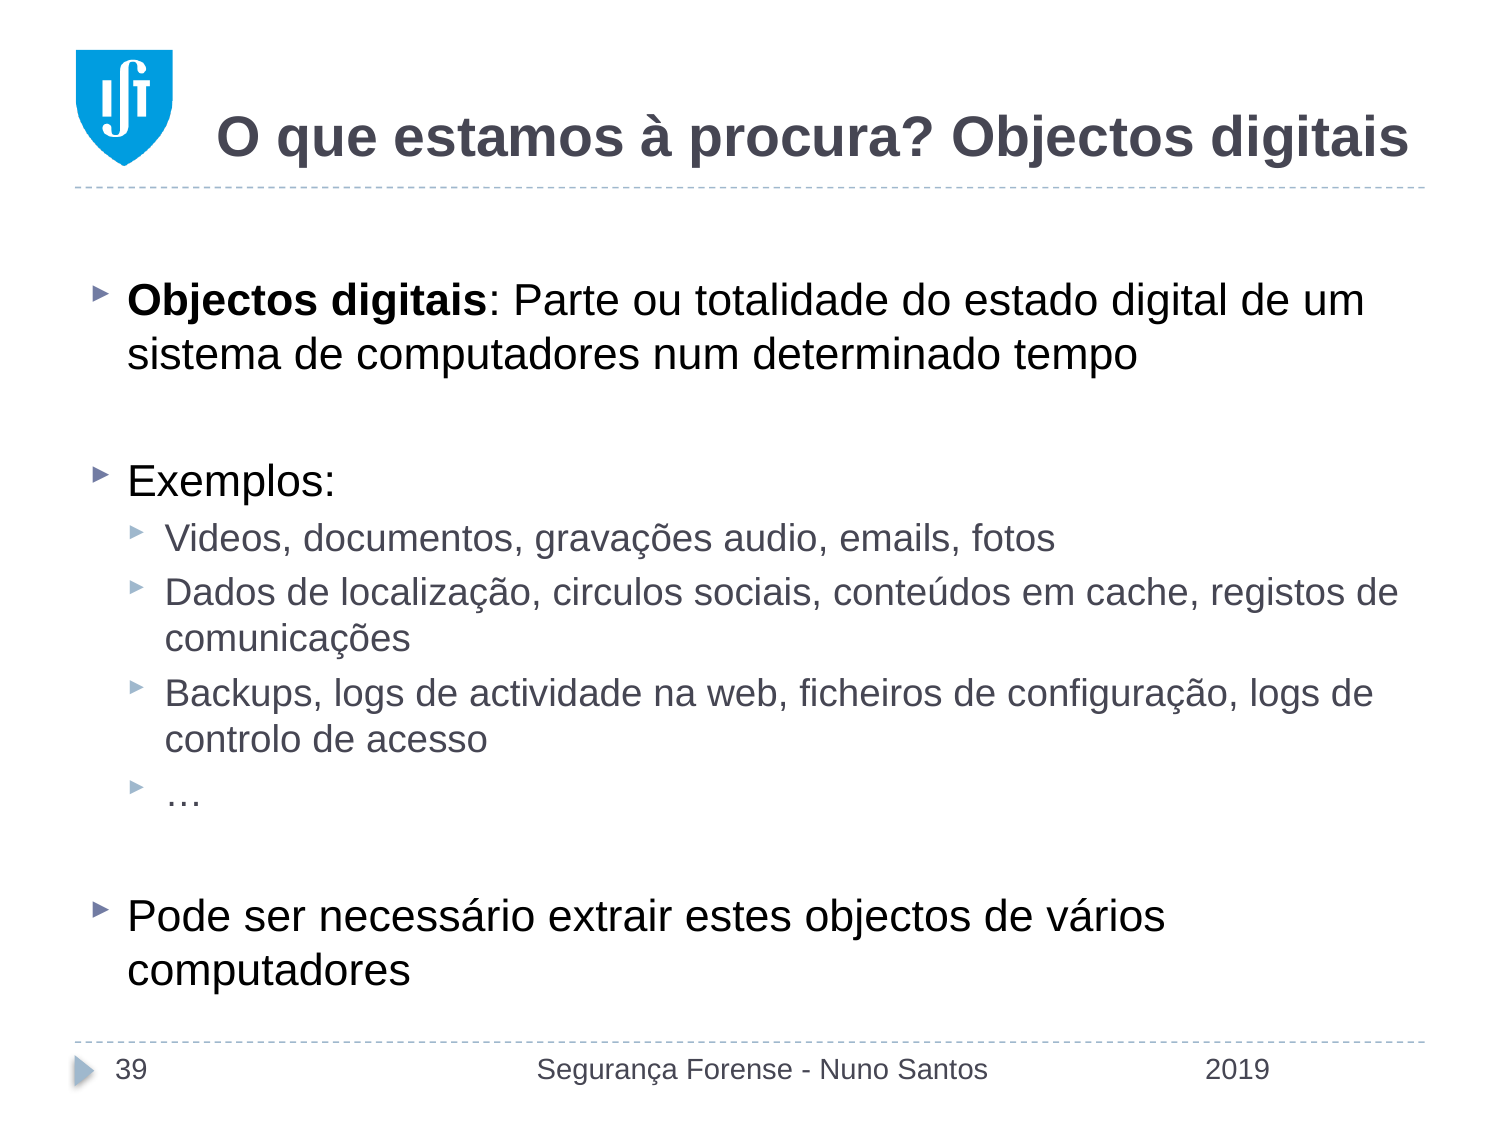

# O que estamos à procura? Objectos digitais

Objectos digitais: Parte ou totalidade do estado digital de um sistema de computadores num determinado tempo

Exemplos:
Videos, documentos, gravações audio, emails, fotos
Dados de localização, circulos sociais, conteúdos em cache, registos de comunicações
Backups, logs de actividade na web, ficheiros de configuração, logs de controlo de acesso
…

Pode ser necessário extrair estes objectos de vários computadores
39
Segurança Forense - Nuno Santos
2019